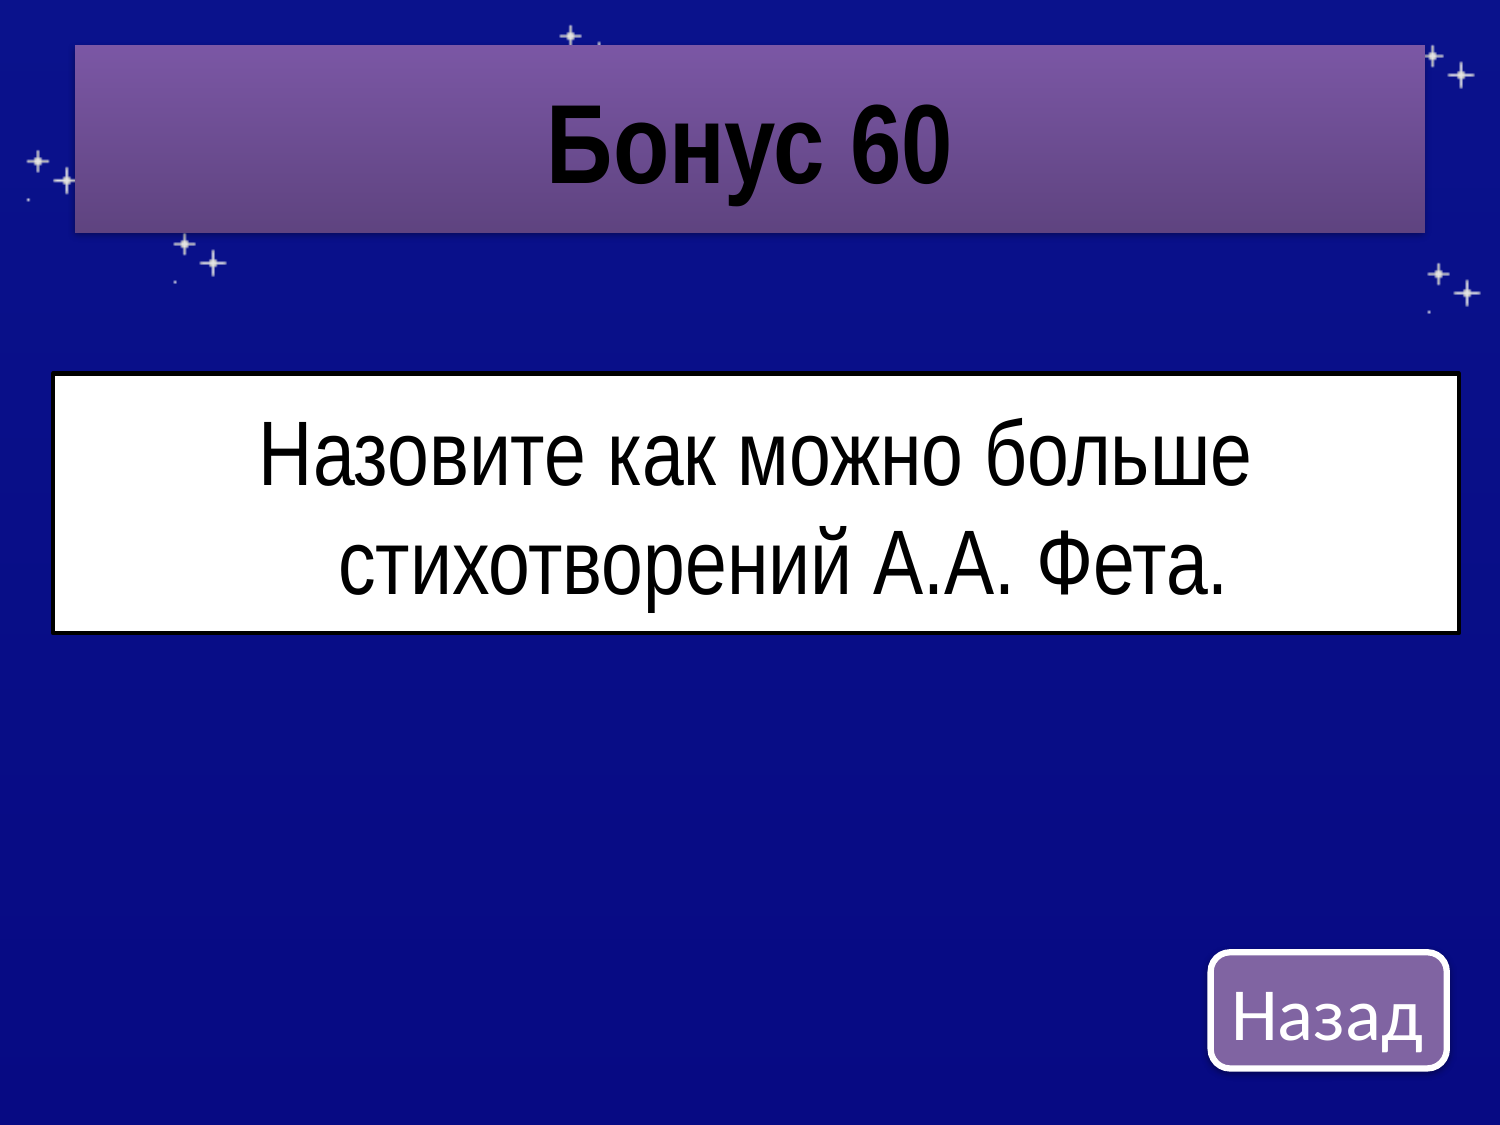

# Бонус 60
Назовите как можно больше стихотворений А.А. Фета.
Назад